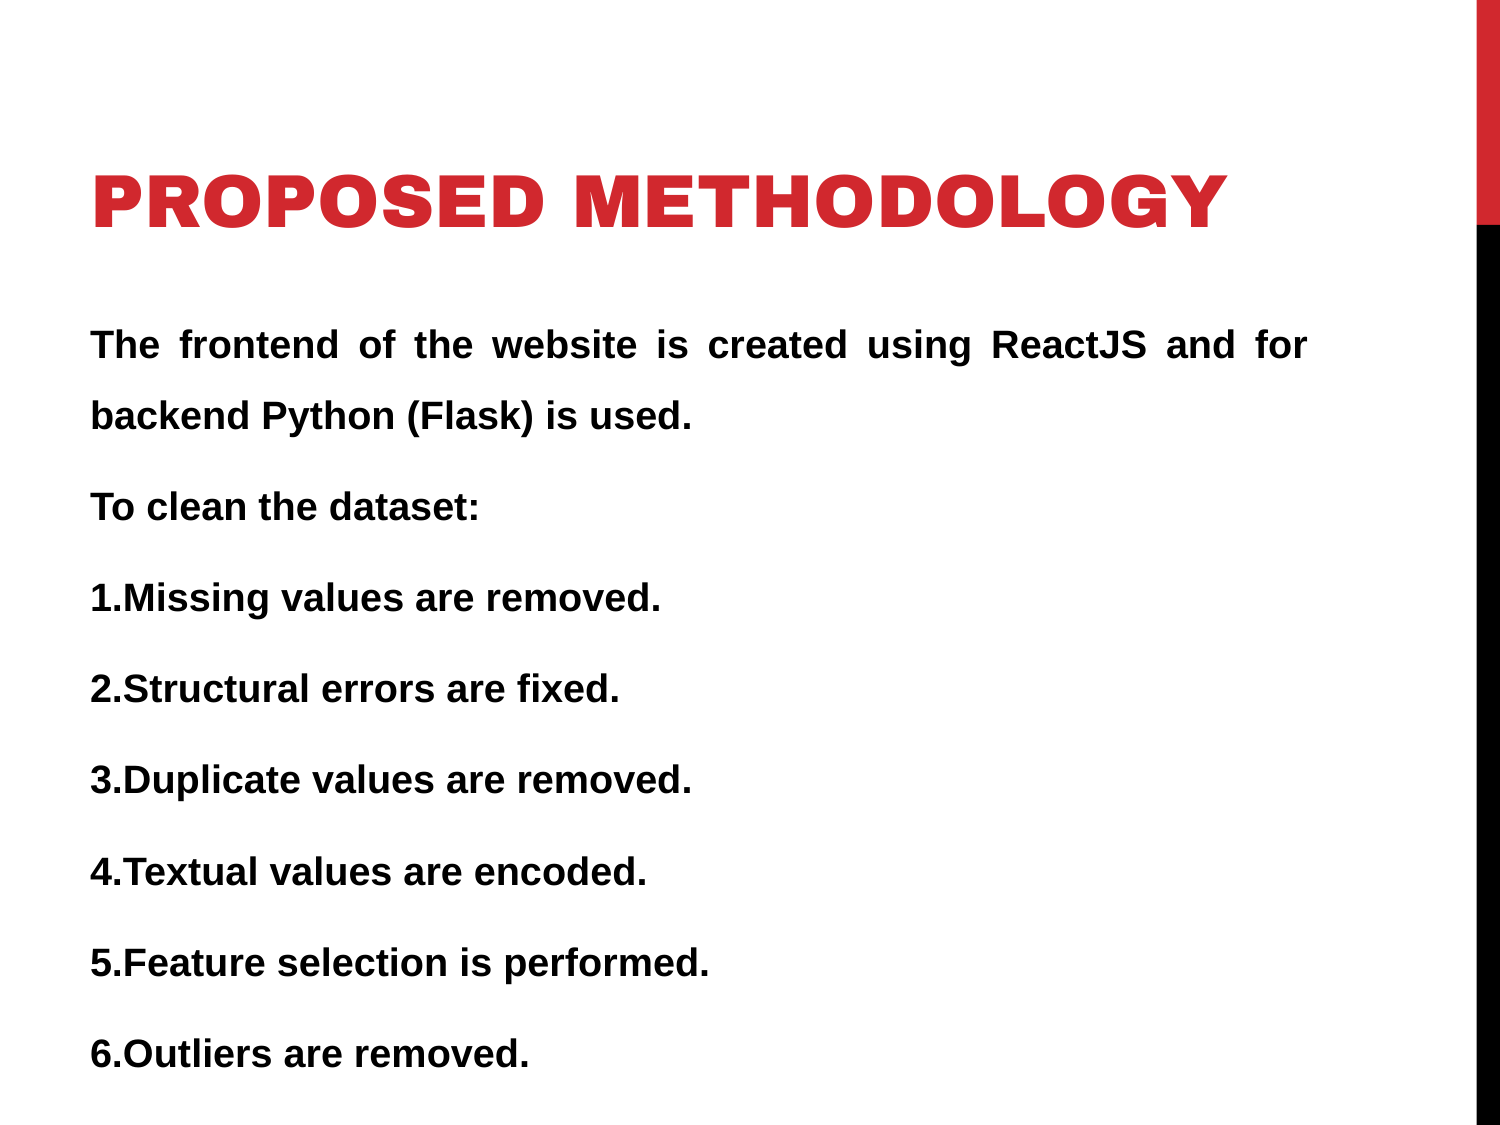

# PROPOSED METHODOLOGY
The frontend of the website is created using ReactJS and for backend Python (Flask) is used.
To clean the dataset:
1.Missing values are removed.
2.Structural errors are fixed.
3.Duplicate values are removed.
4.Textual values are encoded.
5.Feature selection is performed.
6.Outliers are removed.